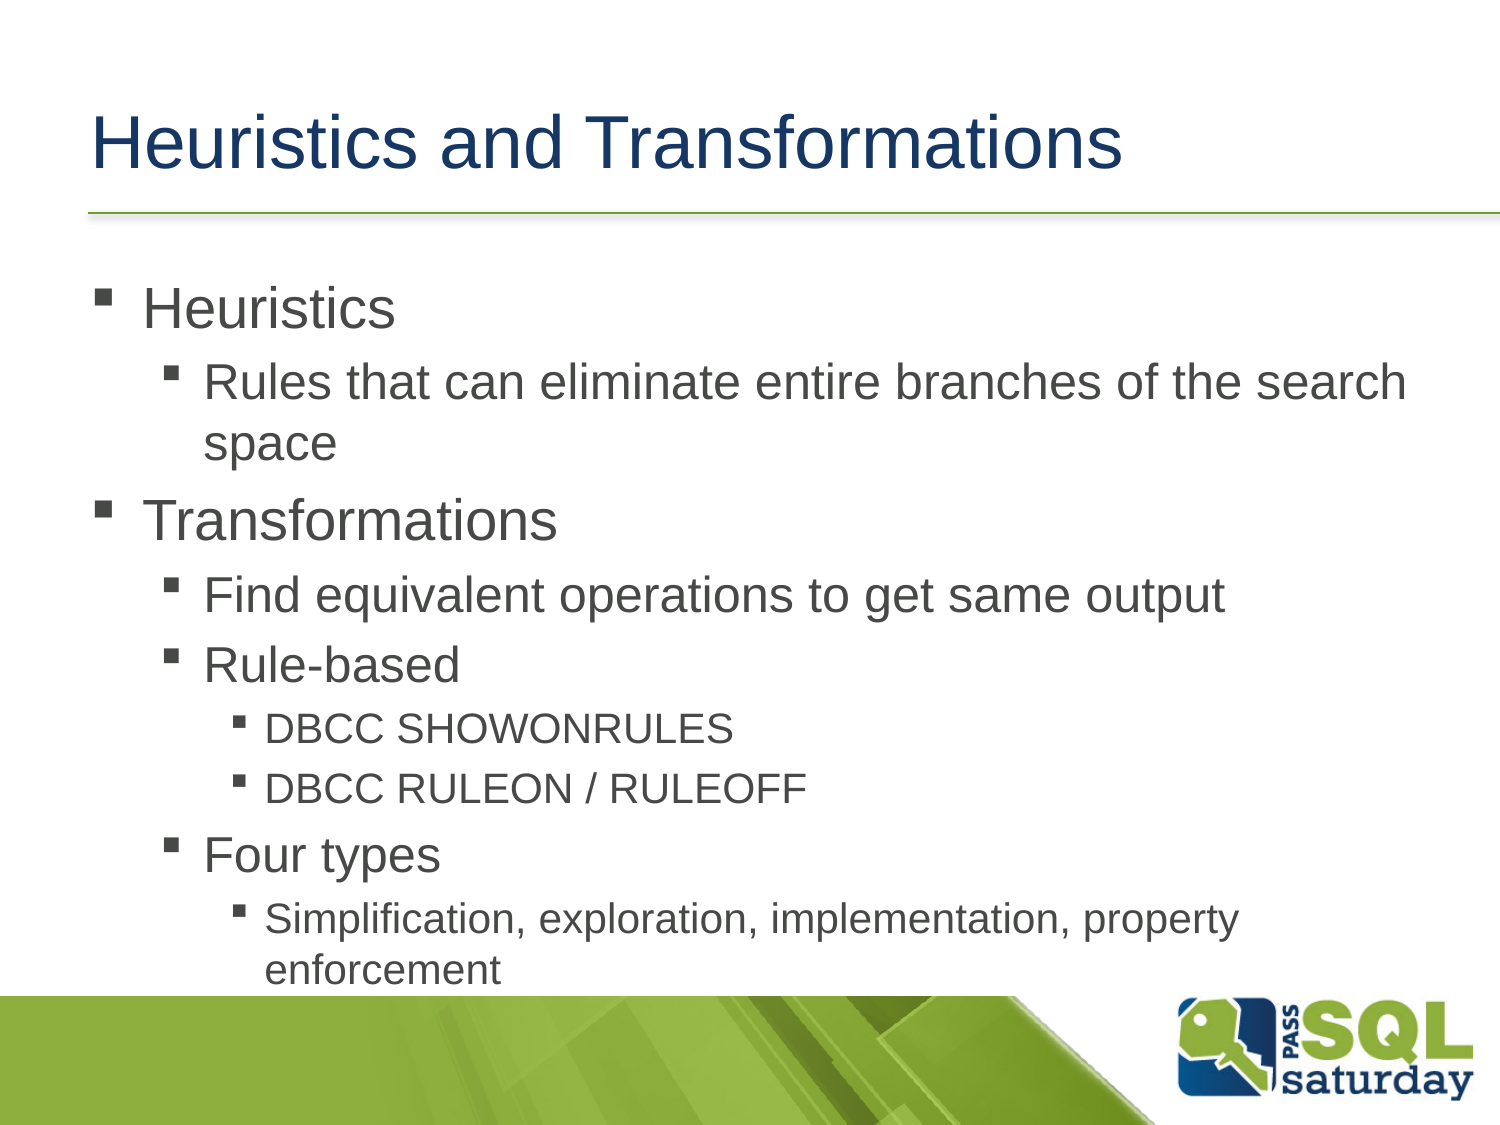

# Heuristics and Transformations
Heuristics
Rules that can eliminate entire branches of the search space
Transformations
Find equivalent operations to get same output
Rule-based
DBCC SHOWONRULES
DBCC RULEON / RULEOFF
Four types
Simplification, exploration, implementation, property enforcement